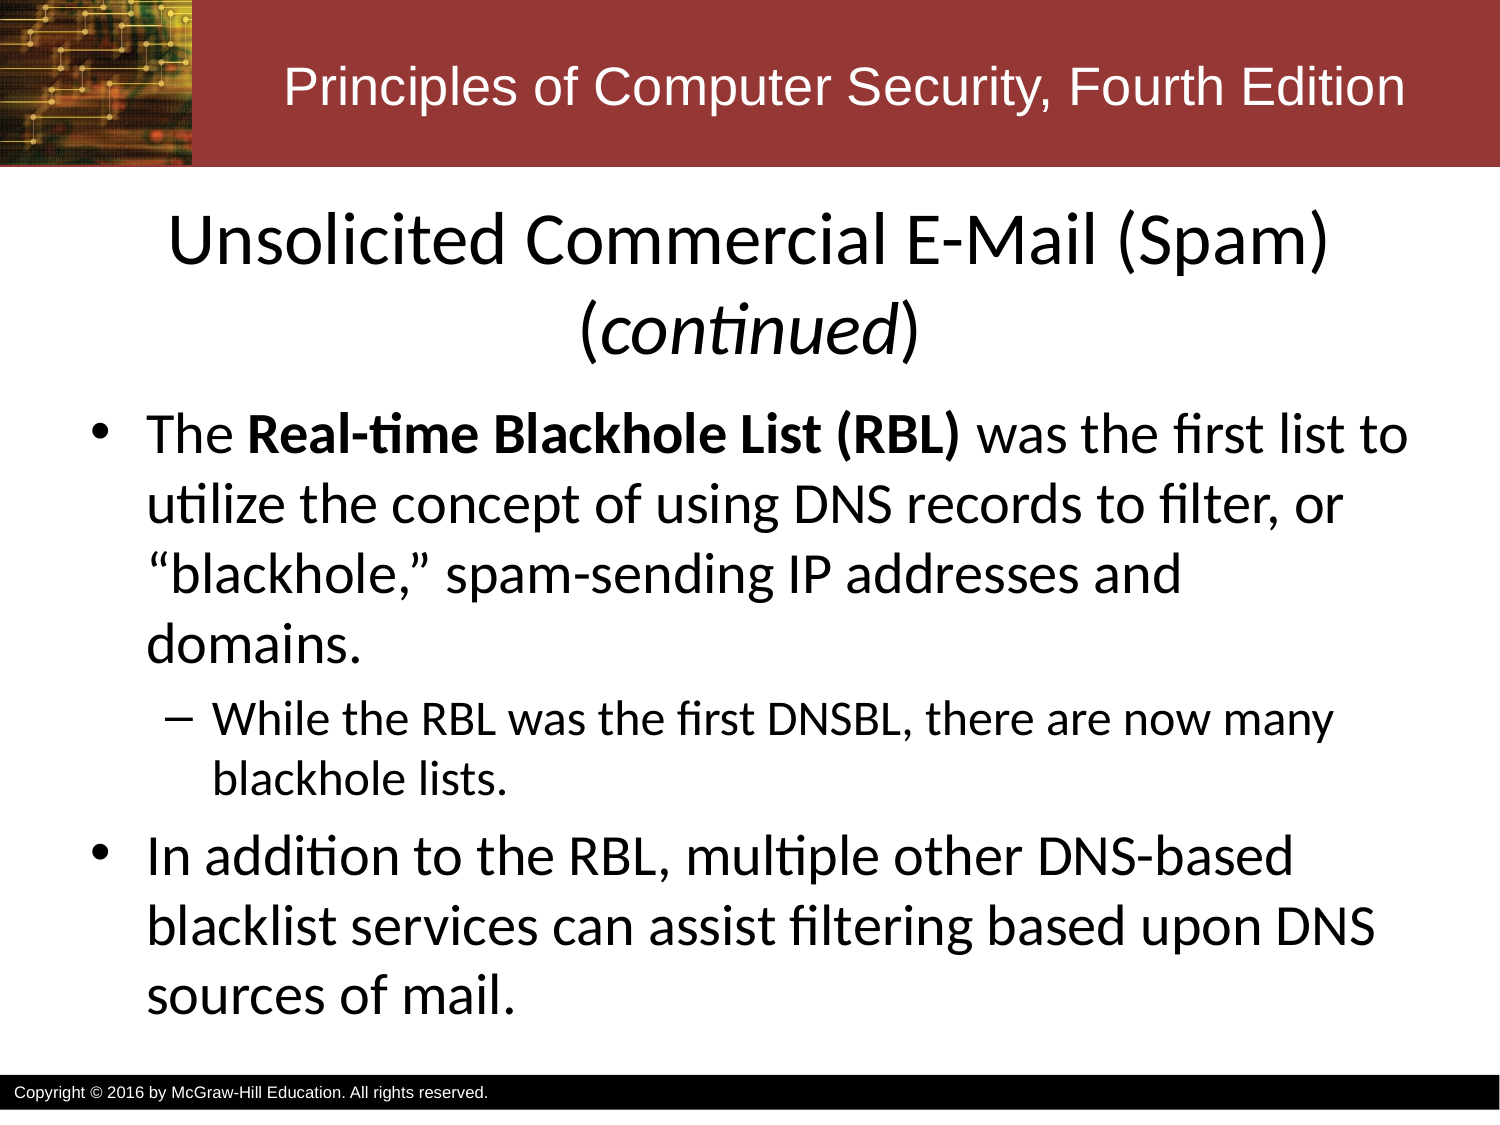

# Unsolicited Commercial E-Mail (Spam) (continued)
The Real-time Blackhole List (RBL) was the first list to utilize the concept of using DNS records to filter, or “blackhole,” spam-sending IP addresses and domains.
While the RBL was the first DNSBL, there are now many blackhole lists.
In addition to the RBL, multiple other DNS-based blacklist services can assist filtering based upon DNS sources of mail.